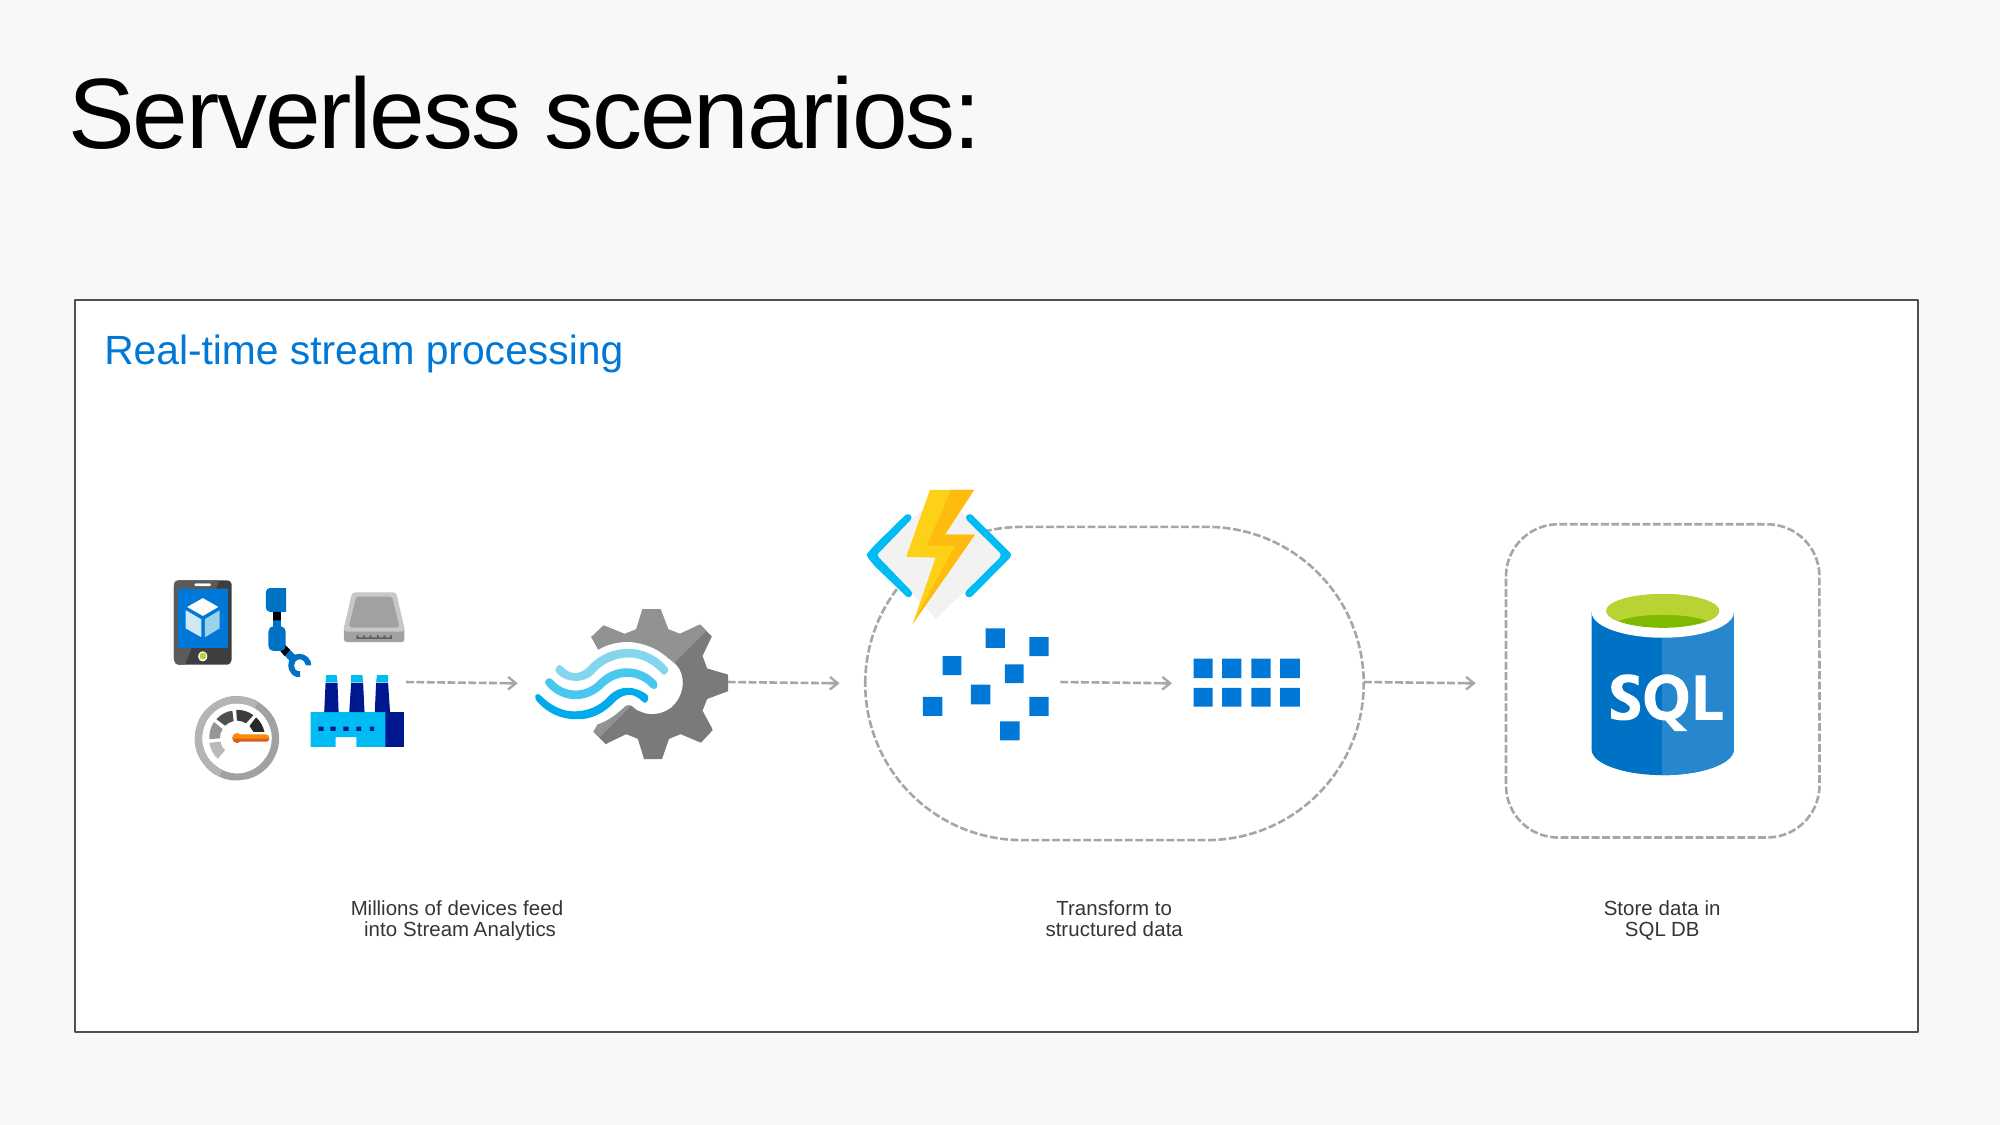

# Serverless scenarios:
Real-time stream processing

Millions of devices feed
into Stream Analytics
Transform to
structured data
Store data in
SQL DB